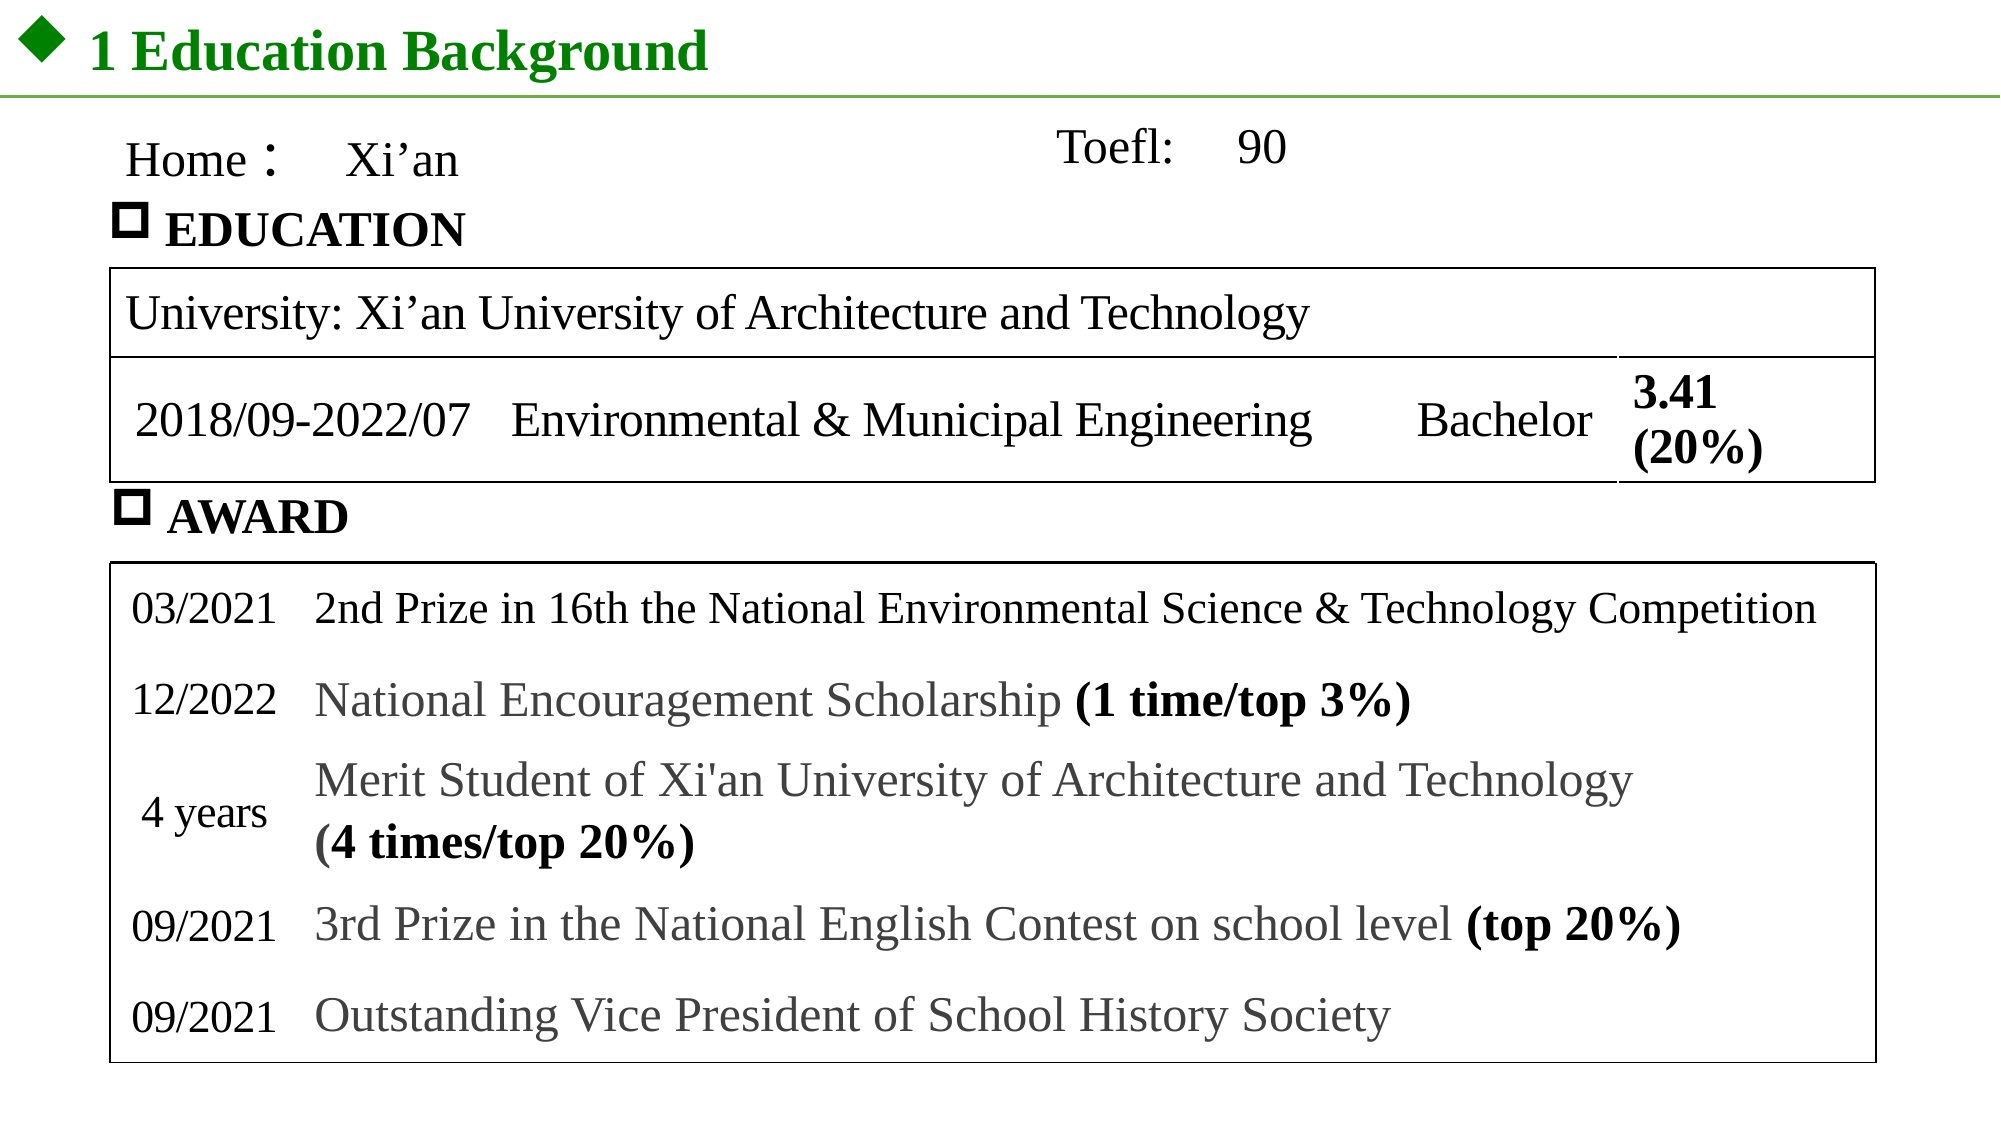

1 Education Background
| Home： Xi’an | Toefl: 90 |
| --- | --- |
EDUCATION
| University: Xi’an University of Architecture and Technology |  |  |  |
| --- | --- | --- | --- |
| 2018/09-2022/07 | Environmental & Municipal Engineering | Bachelor | 3.41 (20%) |
AWARD
| 03/2021 | 2nd Prize in 16th the National Environmental Science & Technology Competition |
| --- | --- |
| 12/2022 | National Encouragement Scholarship (1 time/top 3%) |
| 4 years | Merit Student of Xi'an University of Architecture and Technology (4 times/top 20%) |
| 09/2021 | 3rd Prize in the National English Contest on school level (top 20%) |
| 09/2021 | Outstanding Vice President of School History Society |
PATEN